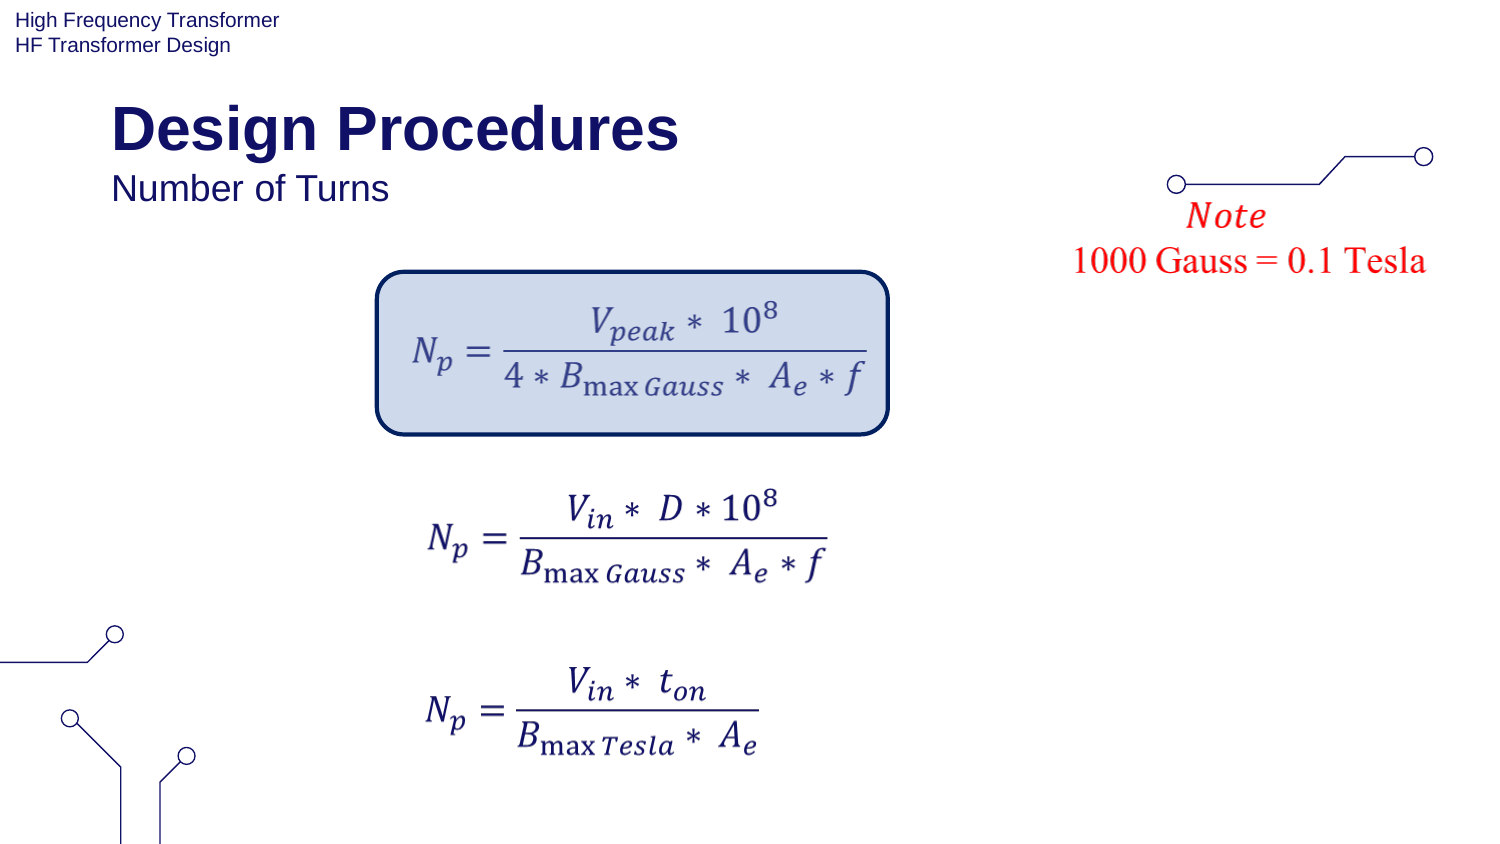

# High Frequency Transformer
HF Transformer Design
Design Procedures

Number of Turns